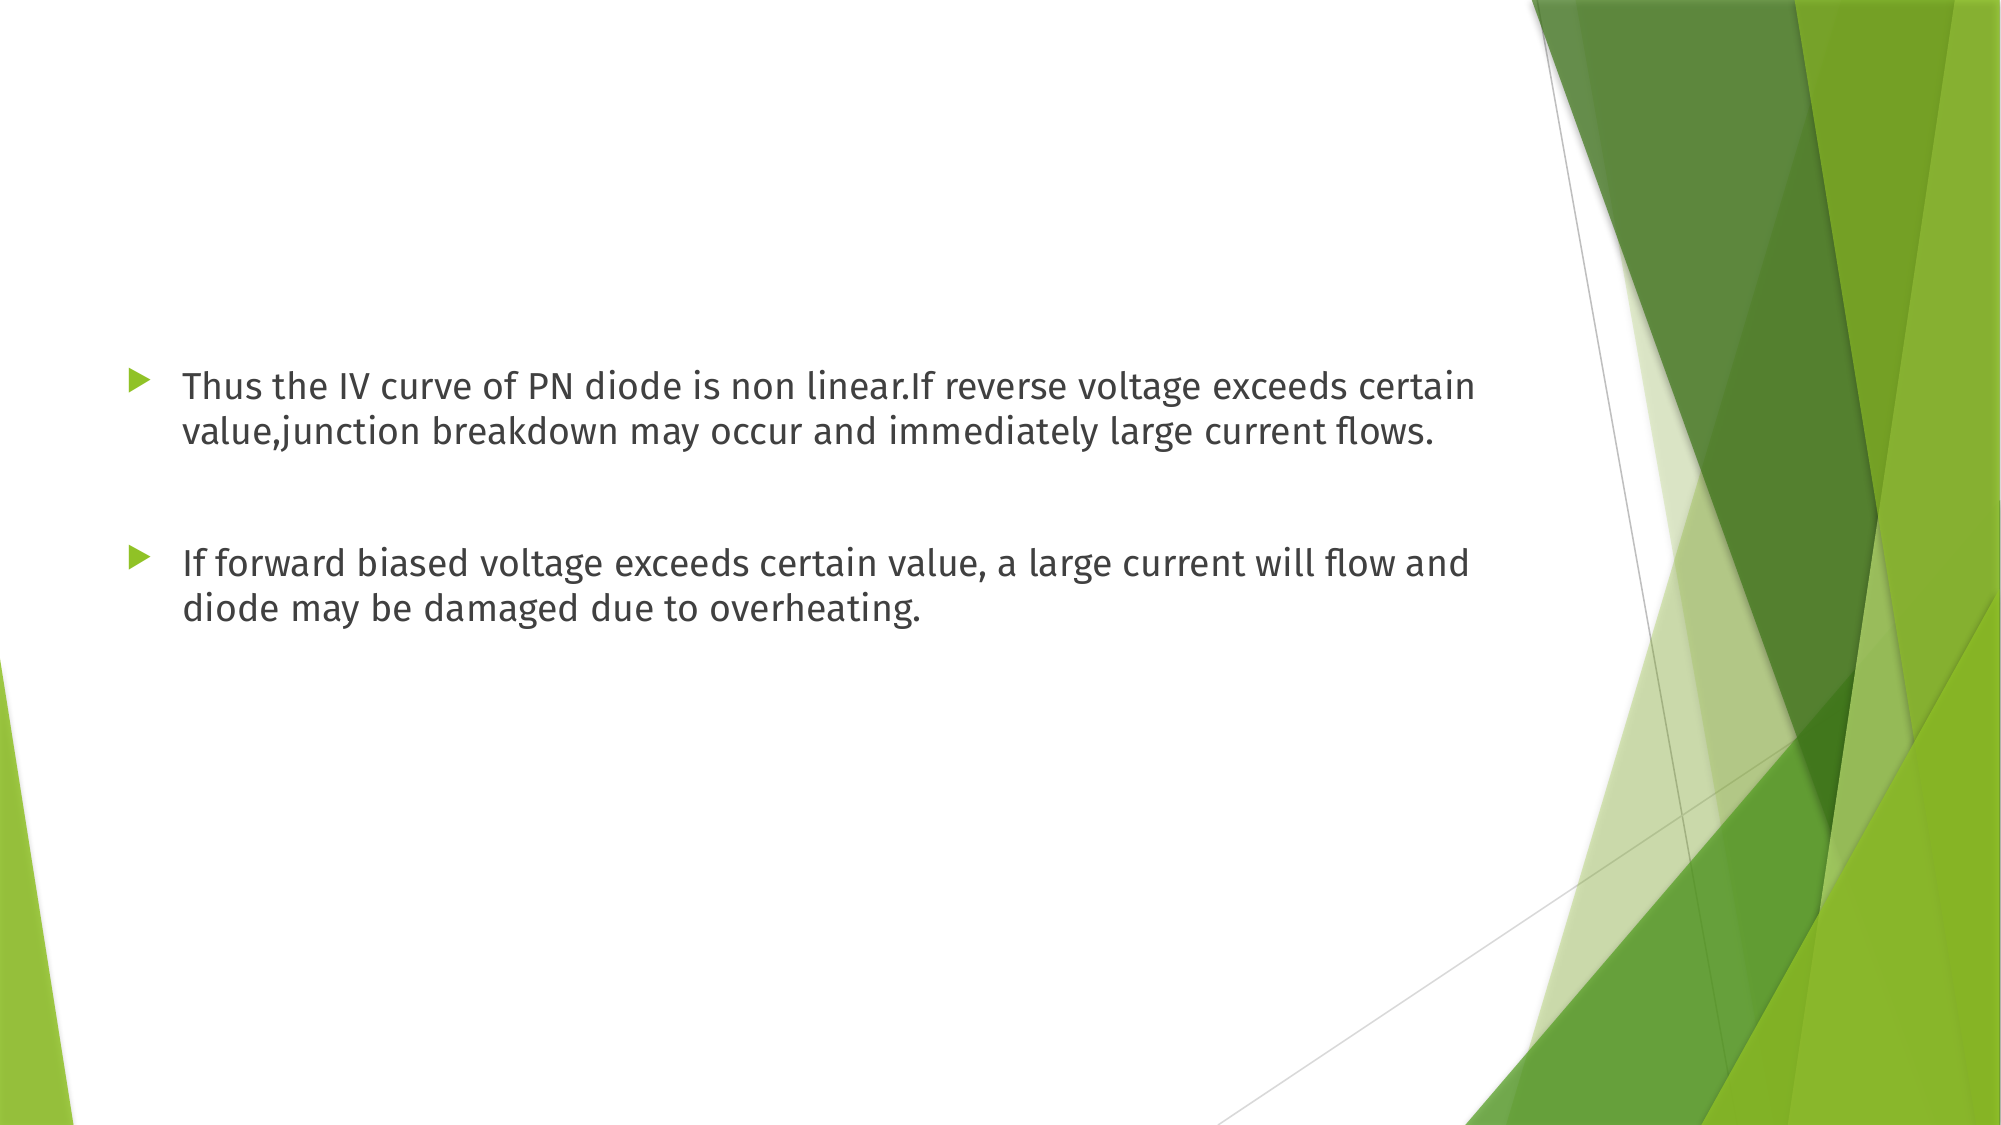

#
Thus the IV curve of PN diode is non linear.If reverse voltage exceeds certain value,junction breakdown may occur and immediately large current flows.

If forward biased voltage exceeds certain value, a large current will flow and diode may be damaged due to overheating.